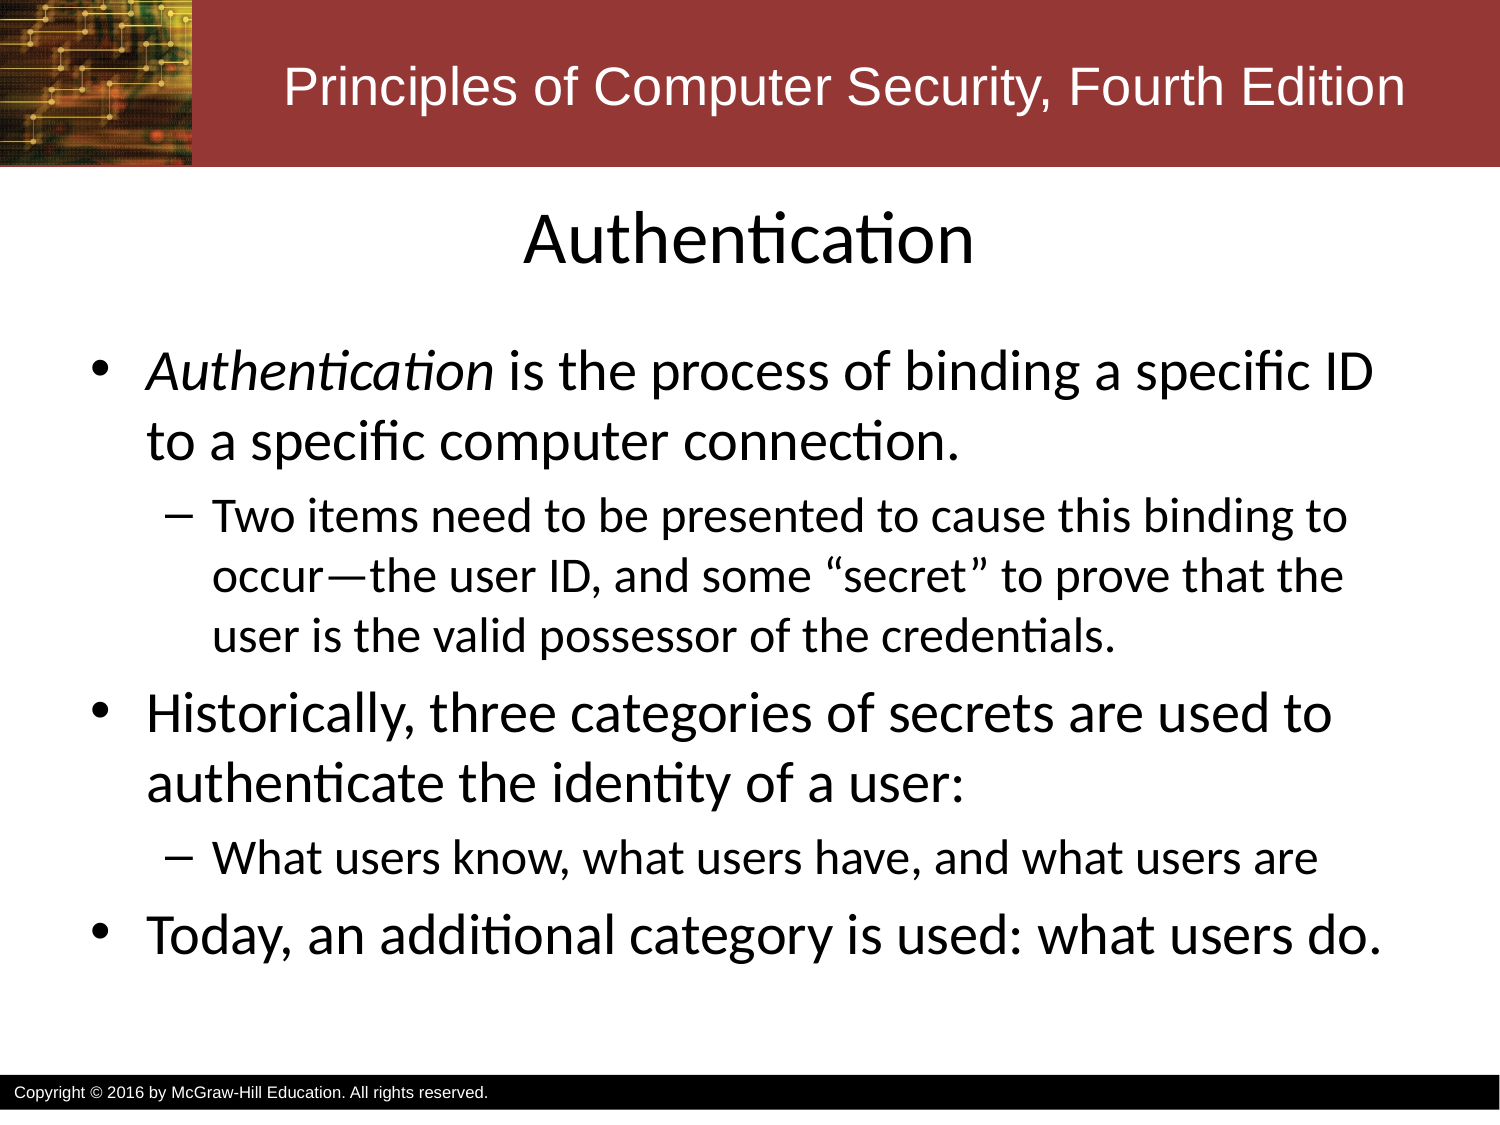

# Authentication
Authentication is the process of binding a specific ID to a specific computer connection.
Two items need to be presented to cause this binding to occur—the user ID, and some “secret” to prove that the user is the valid possessor of the credentials.
Historically, three categories of secrets are used to authenticate the identity of a user:
What users know, what users have, and what users are
Today, an additional category is used: what users do.